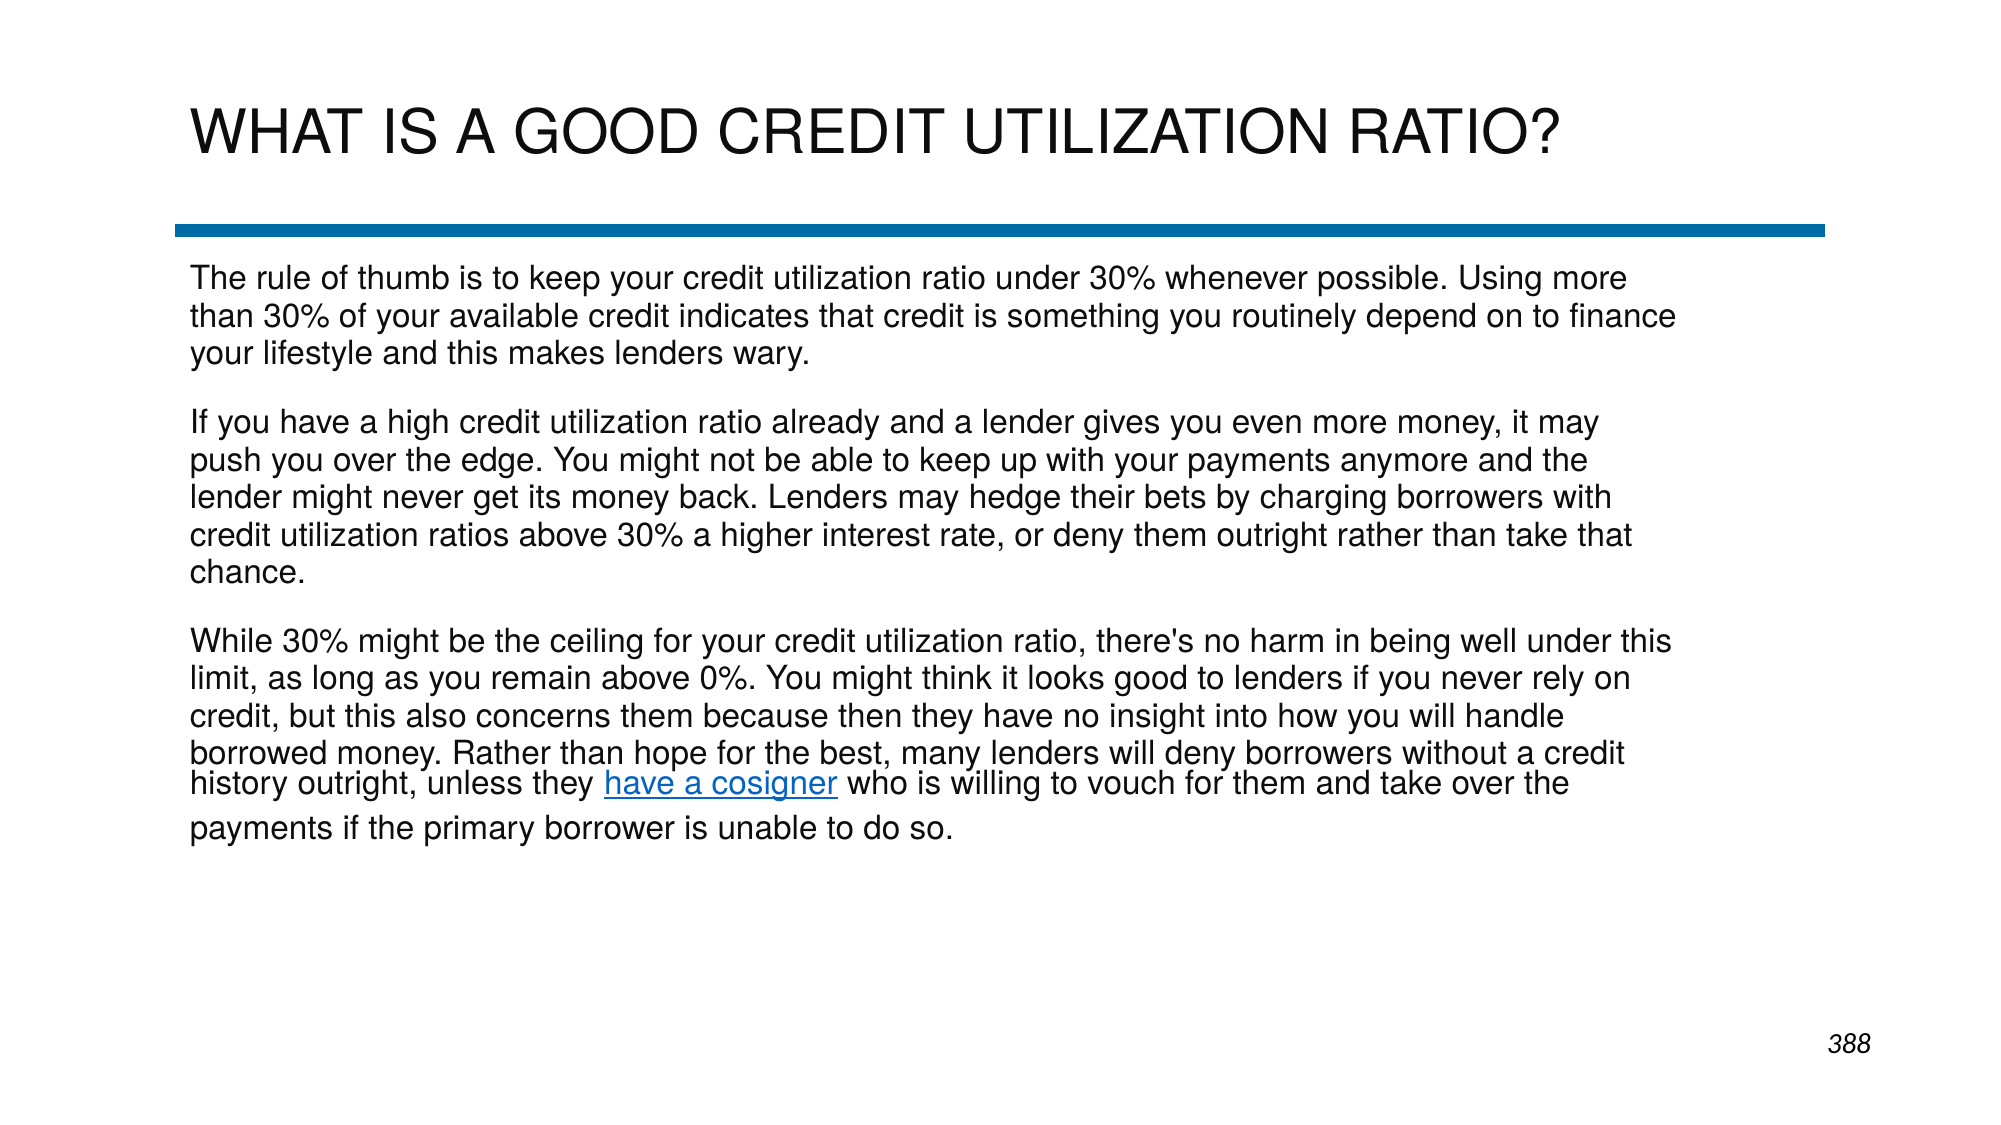

# What is a good credit utilization ratio?
The rule of thumb is to keep your credit utilization ratio under 30% whenever possible. Using more than 30% of your available credit indicates that credit is something you routinely depend on to finance your lifestyle and this makes lenders wary.
If you have a high credit utilization ratio already and a lender gives you even more money, it may push you over the edge. You might not be able to keep up with your payments anymore and the lender might never get its money back. Lenders may hedge their bets by charging borrowers with credit utilization ratios above 30% a higher interest rate, or deny them outright rather than take that chance.
While 30% might be the ceiling for your credit utilization ratio, there's no harm in being well under this limit, as long as you remain above 0%. You might think it looks good to lenders if you never rely on credit, but this also concerns them because then they have no insight into how you will handle borrowed money. Rather than hope for the best, many lenders will deny borrowers without a credit history outright, unless they have a cosigner who is willing to vouch for them and take over the payments if the primary borrower is unable to do so.